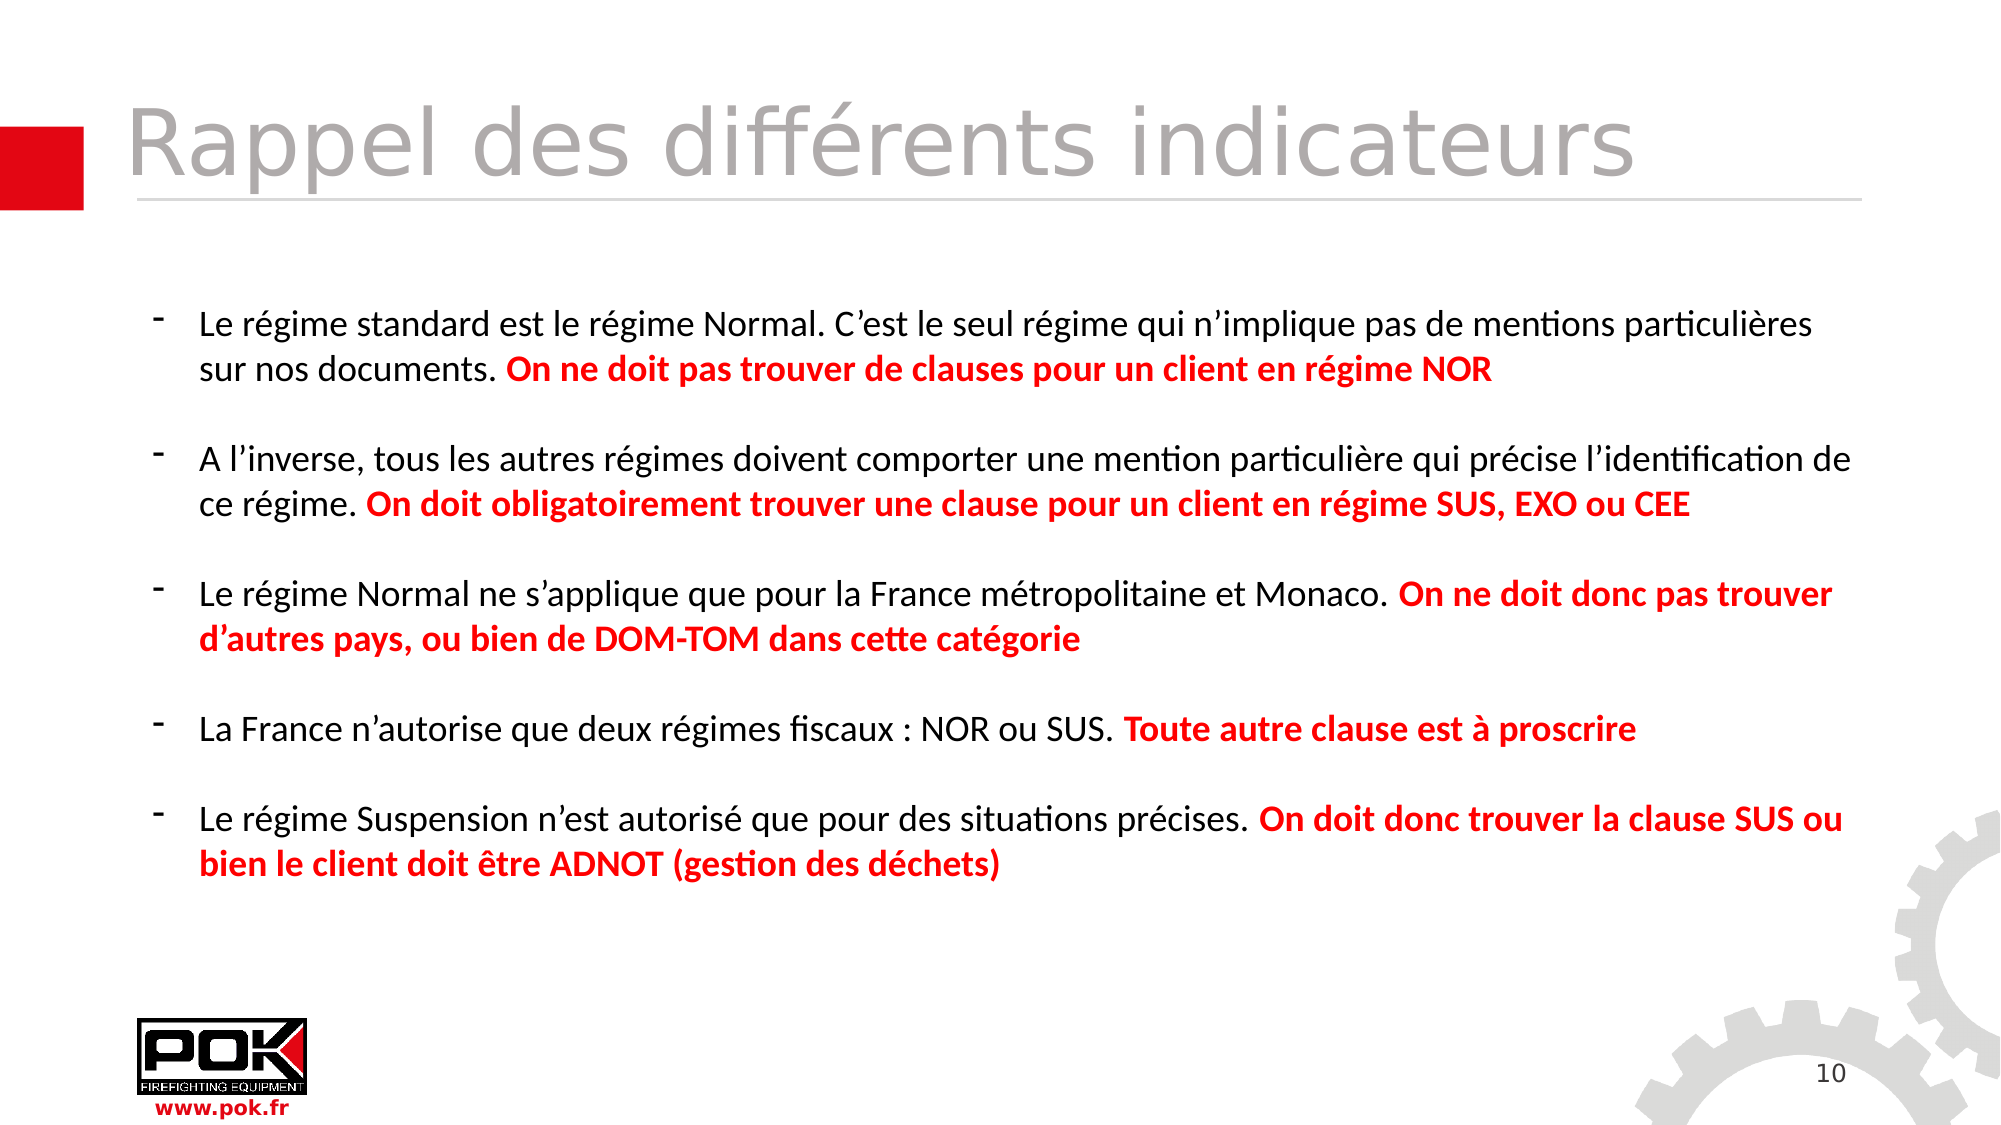

# Rappel des différents indicateurs
Le régime standard est le régime Normal. C’est le seul régime qui n’implique pas de mentions particulières sur nos documents. On ne doit pas trouver de clauses pour un client en régime NOR

A l’inverse, tous les autres régimes doivent comporter une mention particulière qui précise l’identification de ce régime. On doit obligatoirement trouver une clause pour un client en régime SUS, EXO ou CEE

Le régime Normal ne s’applique que pour la France métropolitaine et Monaco. On ne doit donc pas trouver d’autres pays, ou bien de DOM-TOM dans cette catégorie

La France n’autorise que deux régimes fiscaux : NOR ou SUS. Toute autre clause est à proscrire

Le régime Suspension n’est autorisé que pour des situations précises. On doit donc trouver la clause SUS ou bien le client doit être ADNOT (gestion des déchets)

10